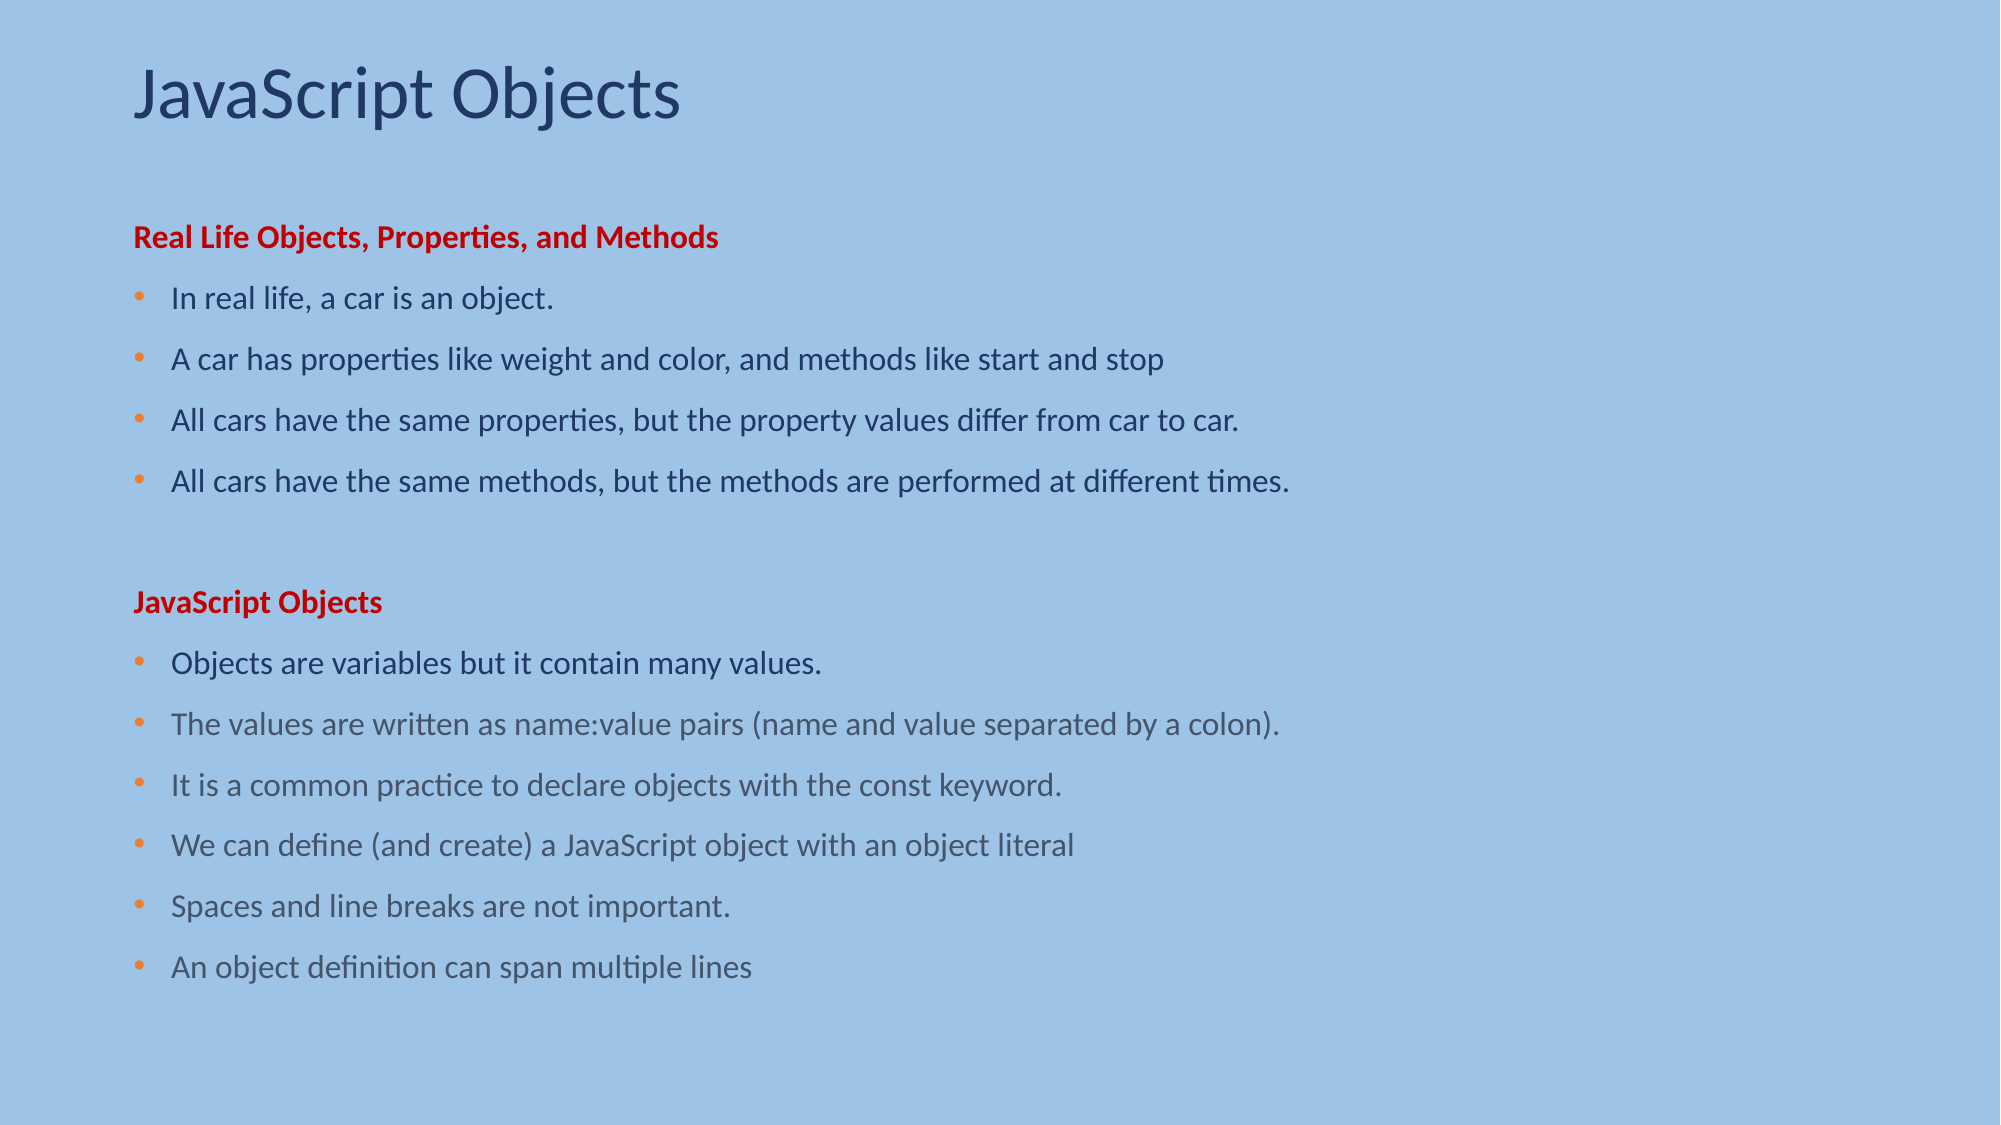

# JavaScript Objects
Real Life Objects, Properties, and Methods
In real life, a car is an object.
A car has properties like weight and color, and methods like start and stop
All cars have the same properties, but the property values differ from car to car.
All cars have the same methods, but the methods are performed at different times.

JavaScript Objects
Objects are variables but it contain many values.
The values are written as name:value pairs (name and value separated by a colon).
It is a common practice to declare objects with the const keyword.
We can define (and create) a JavaScript object with an object literal
Spaces and line breaks are not important.
An object definition can span multiple lines